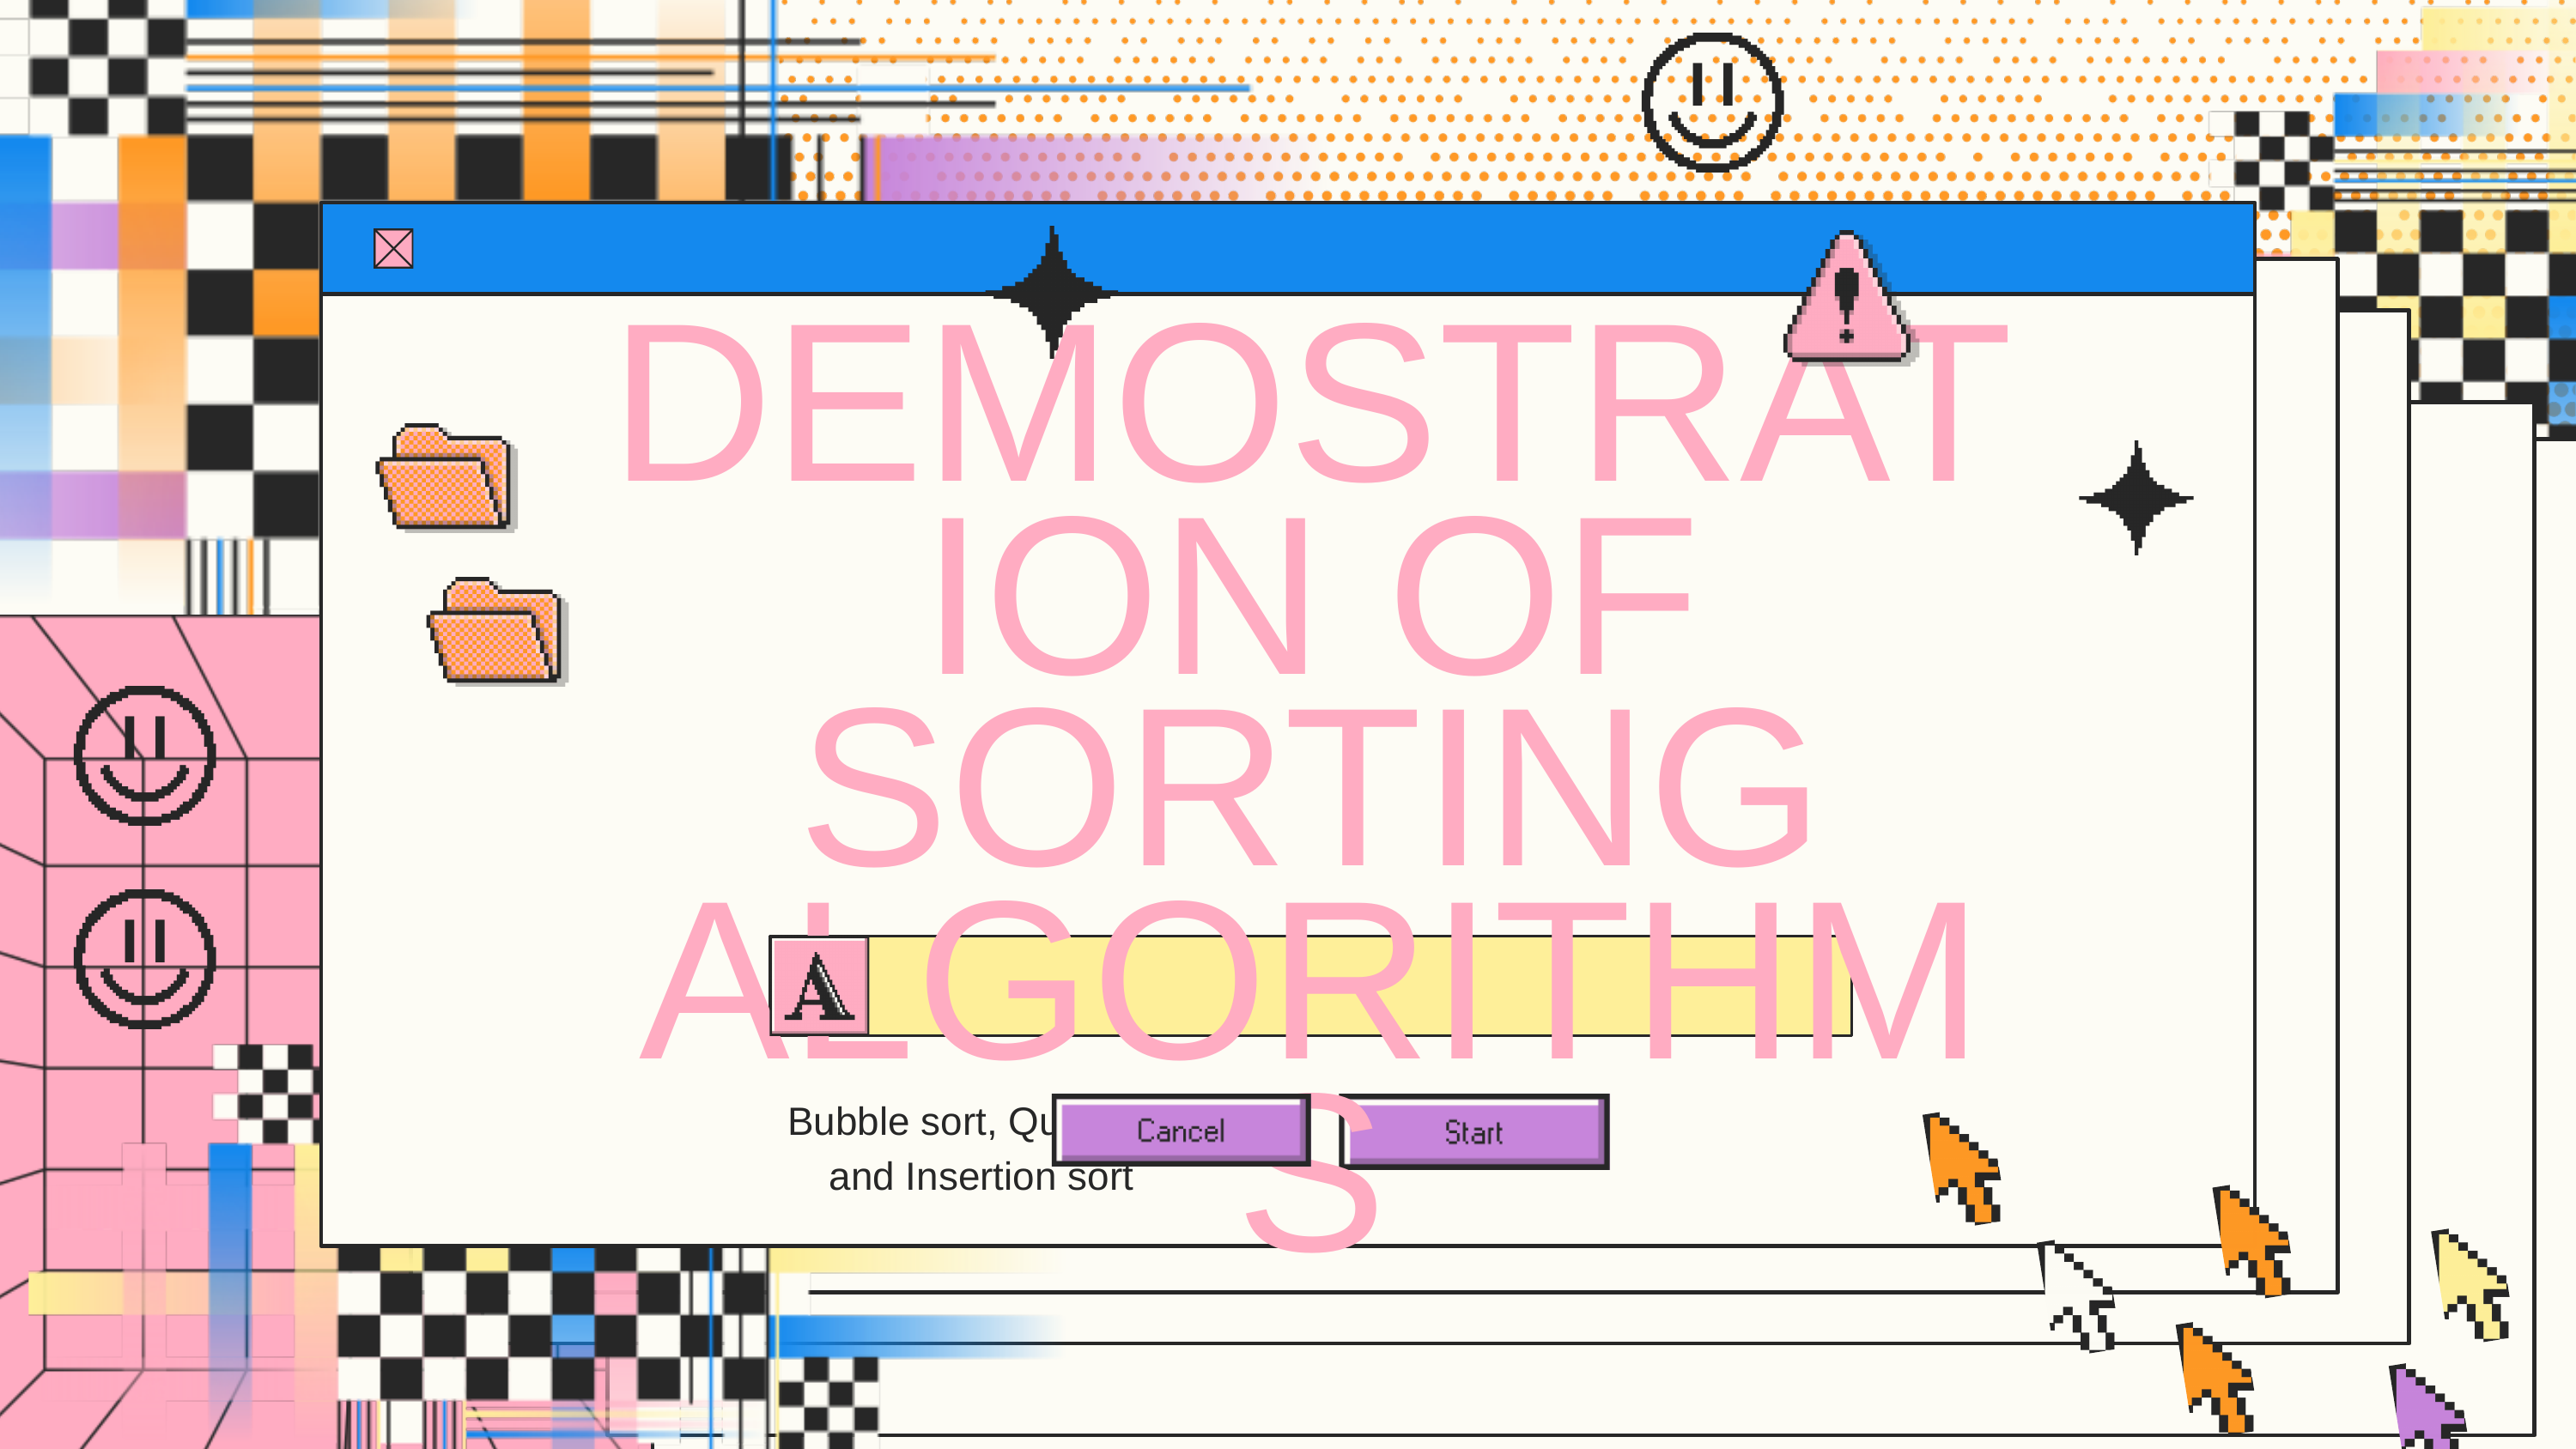

DEMOSTRATION OF SORTING ALGORITHMS

Bubble sort, Quick sort and Insertion sort